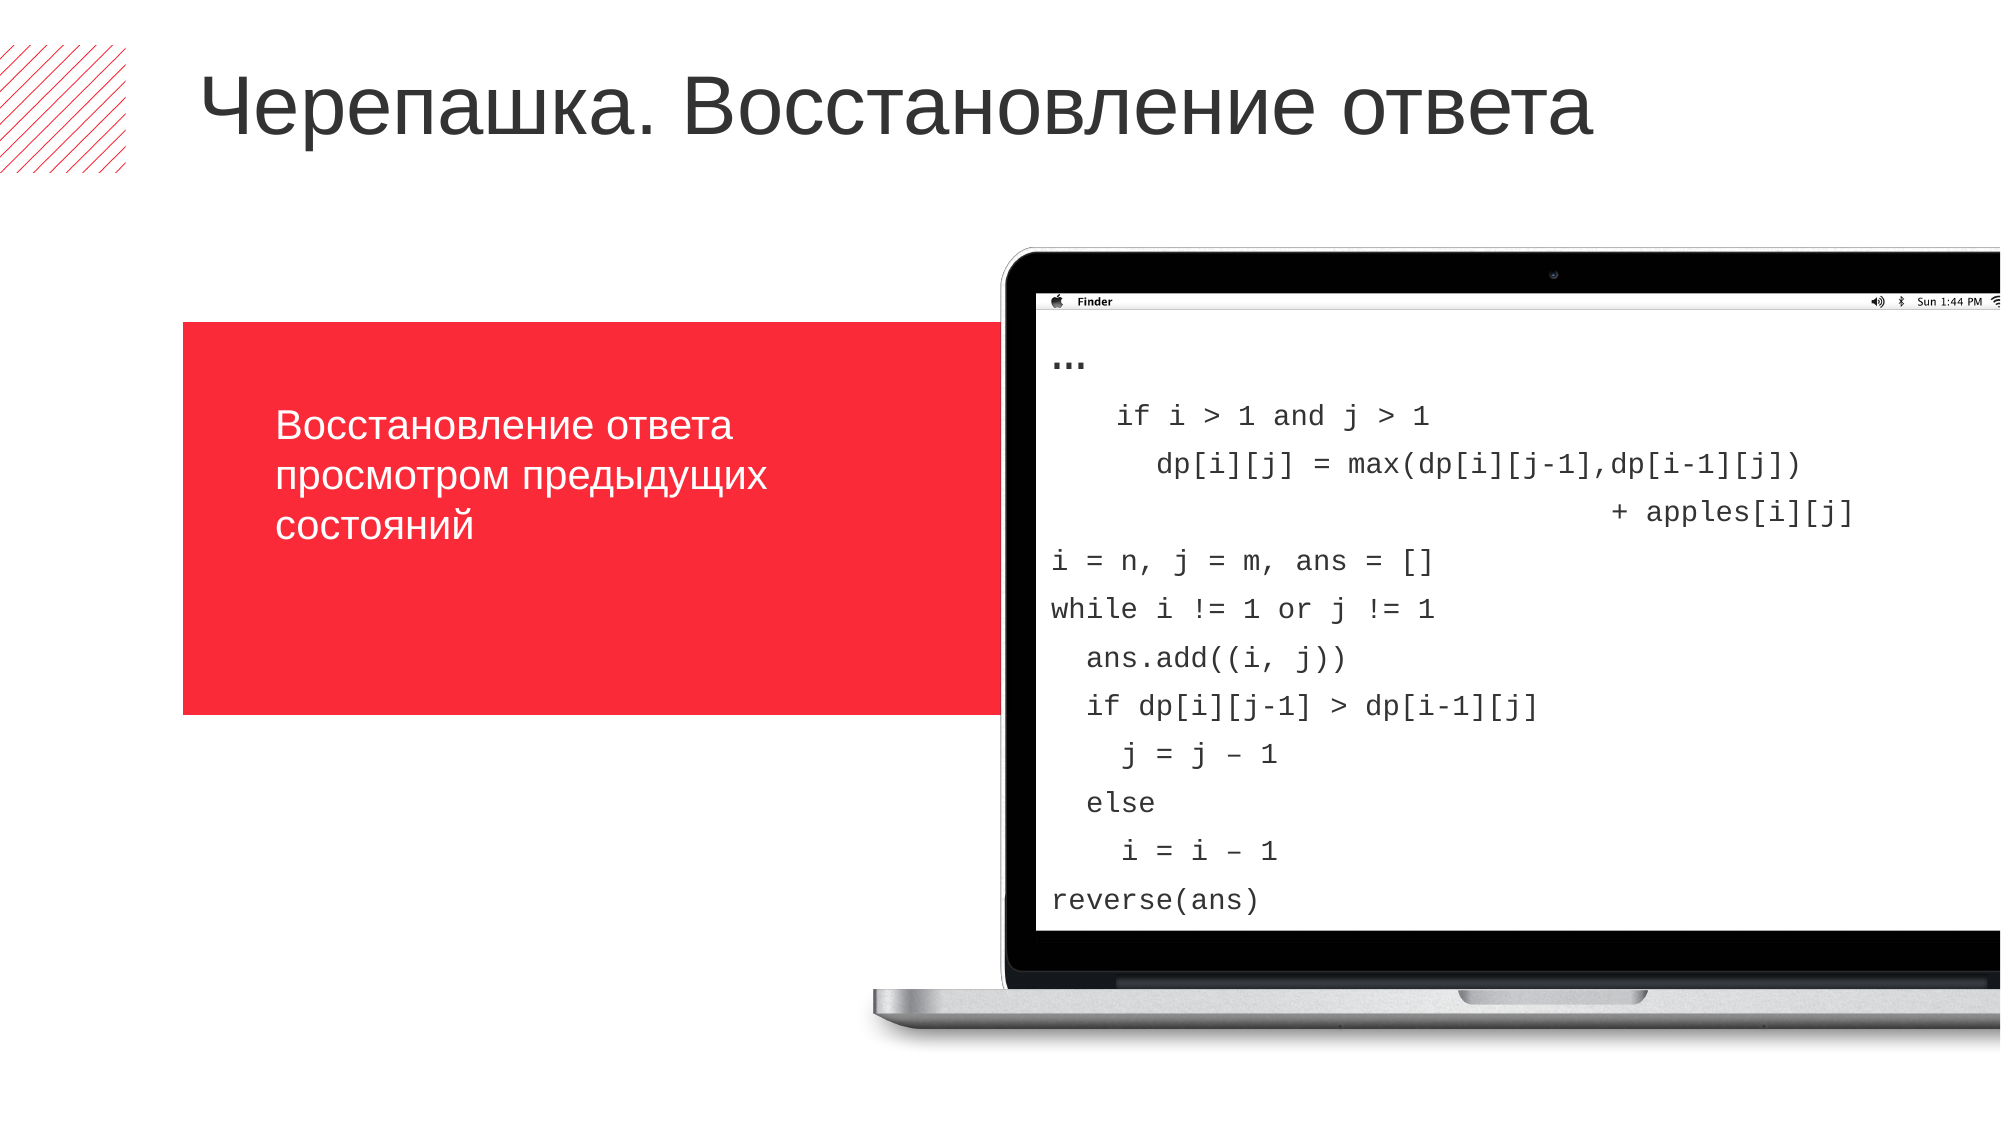

Черепашка. Восстановление ответа
…
    if i > 1 and j > 1
      dp[i][j] = max(dp[i][j-1],dp[i-1][j])
                                + apples[i][j]
i = n, j = m, ans = []
while i != 1 or j != 1
  ans.add((i, j))
  if dp[i][j-1] > dp[i-1][j]
    j = j – 1
  else
    i = i – 1
reverse(ans)

Восстановление ответа просмотром предыдущих состояний